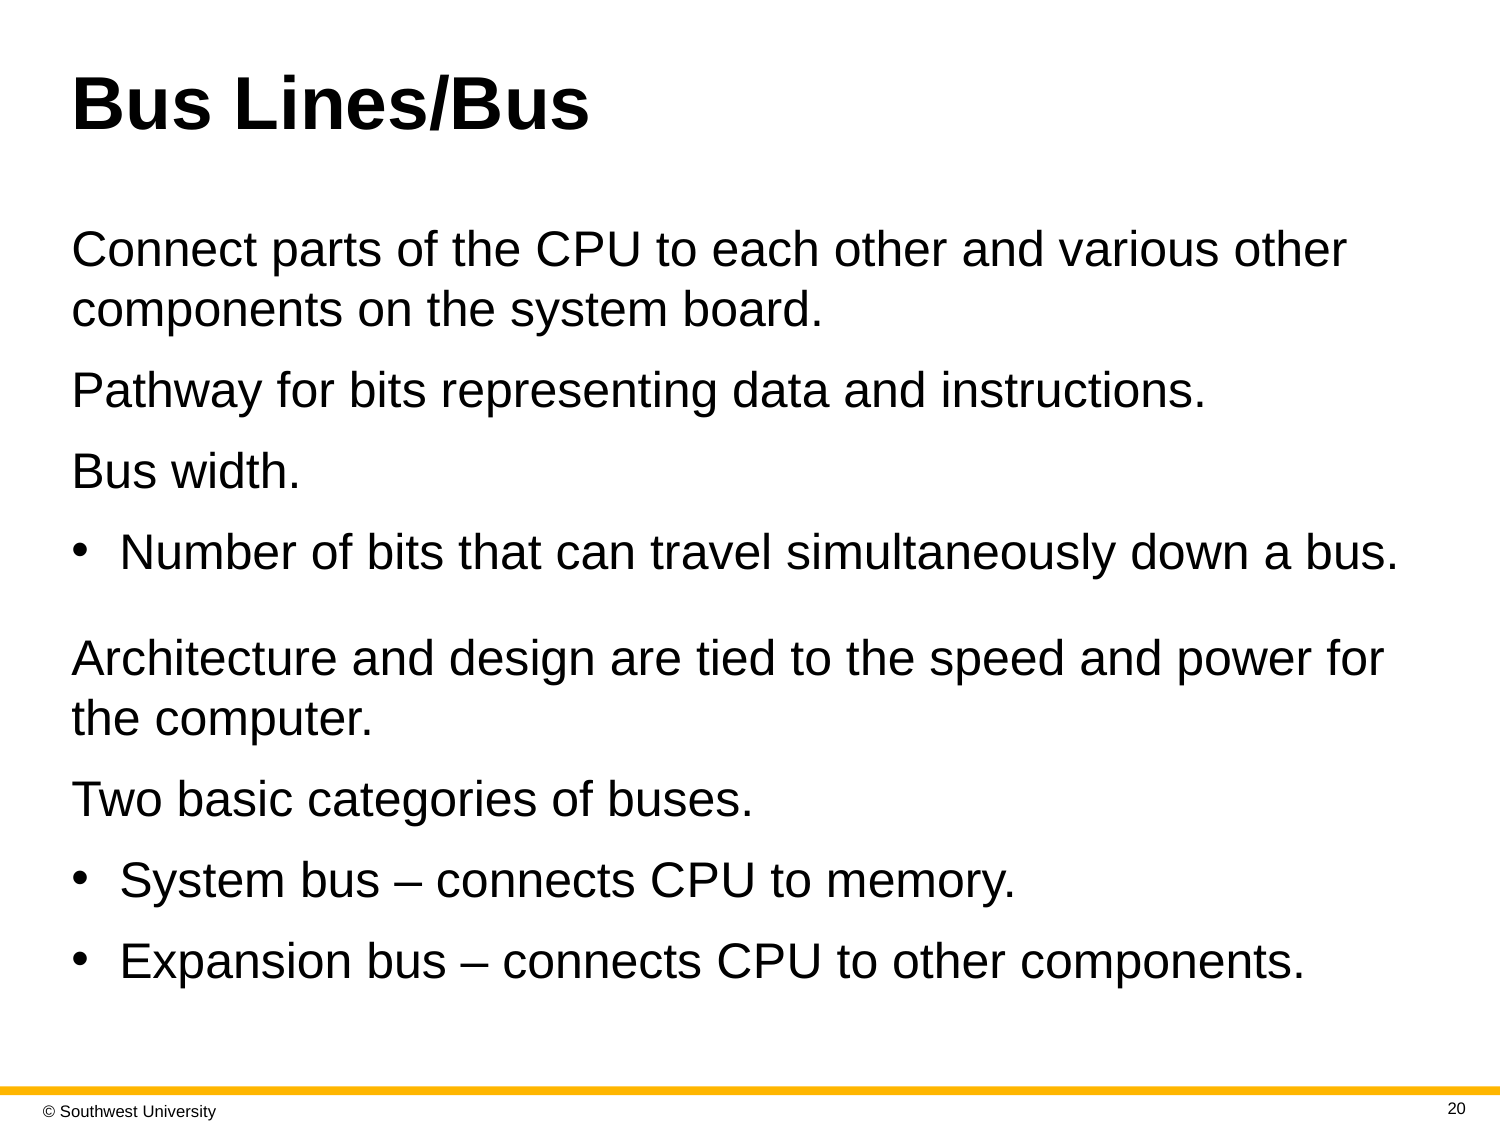

# Bus Lines/Bus
Connect parts of the C P U to each other and various other components on the system board.
Pathway for bits representing data and instructions.
Bus width.
Number of bits that can travel simultaneously down a bus.
Architecture and design are tied to the speed and power for the computer.
Two basic categories of buses.
System bus – connects C P U to memory.
Expansion bus – connects C P U to other components.
20